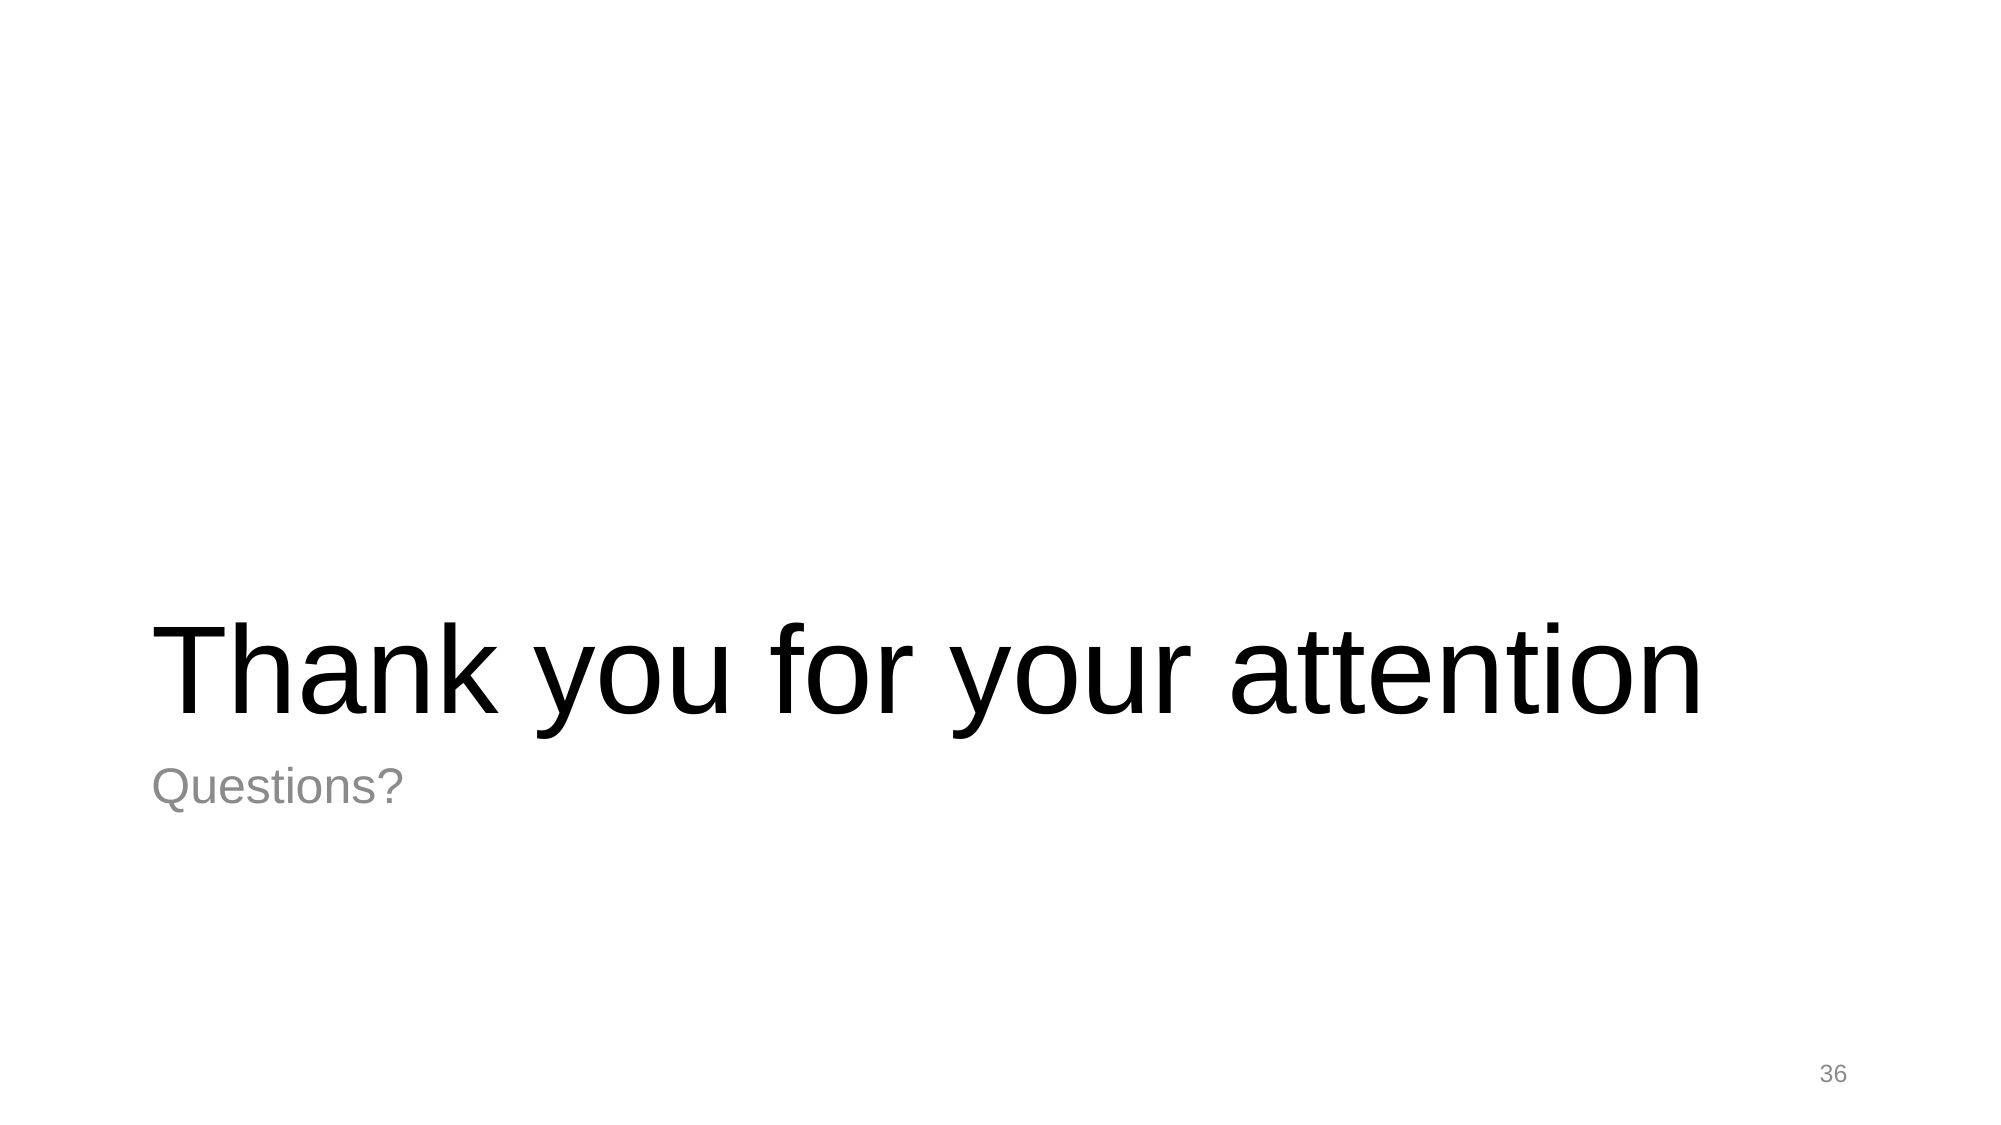

# Thank you for your attention
Questions?
36